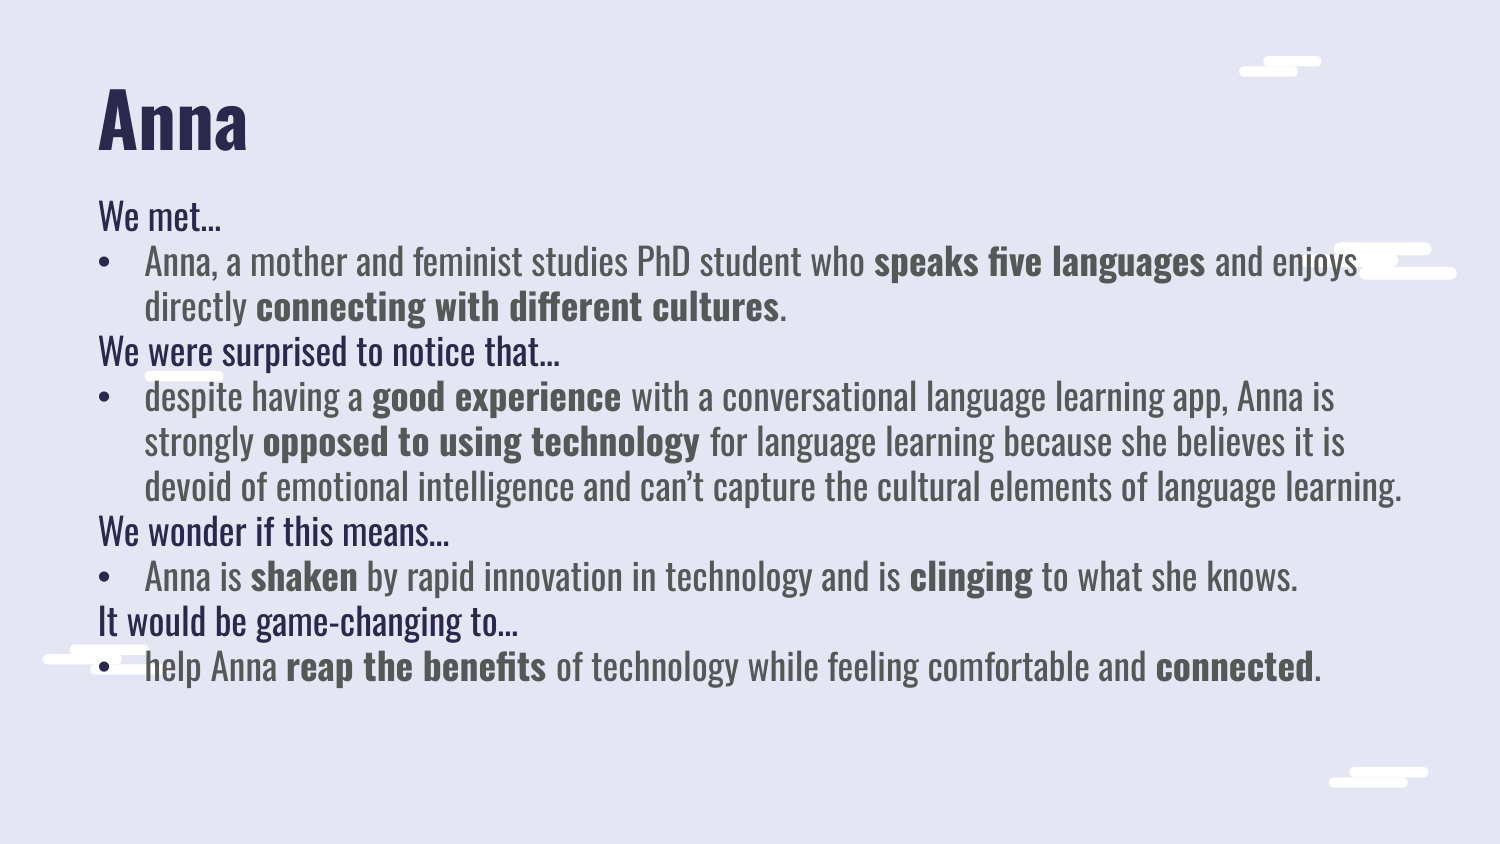

Anna
We met…
Anna, a mother and feminist studies PhD student who speaks five languages and enjoys directly connecting with different cultures.
We were surprised to notice that…
despite having a good experience with a conversational language learning app, Anna is strongly opposed to using technology for language learning because she believes it is devoid of emotional intelligence and can’t capture the cultural elements of language learning.
We wonder if this means…
Anna is shaken by rapid innovation in technology and is clinging to what she knows.
It would be game-changing to…
help Anna reap the benefits of technology while feeling comfortable and connected.